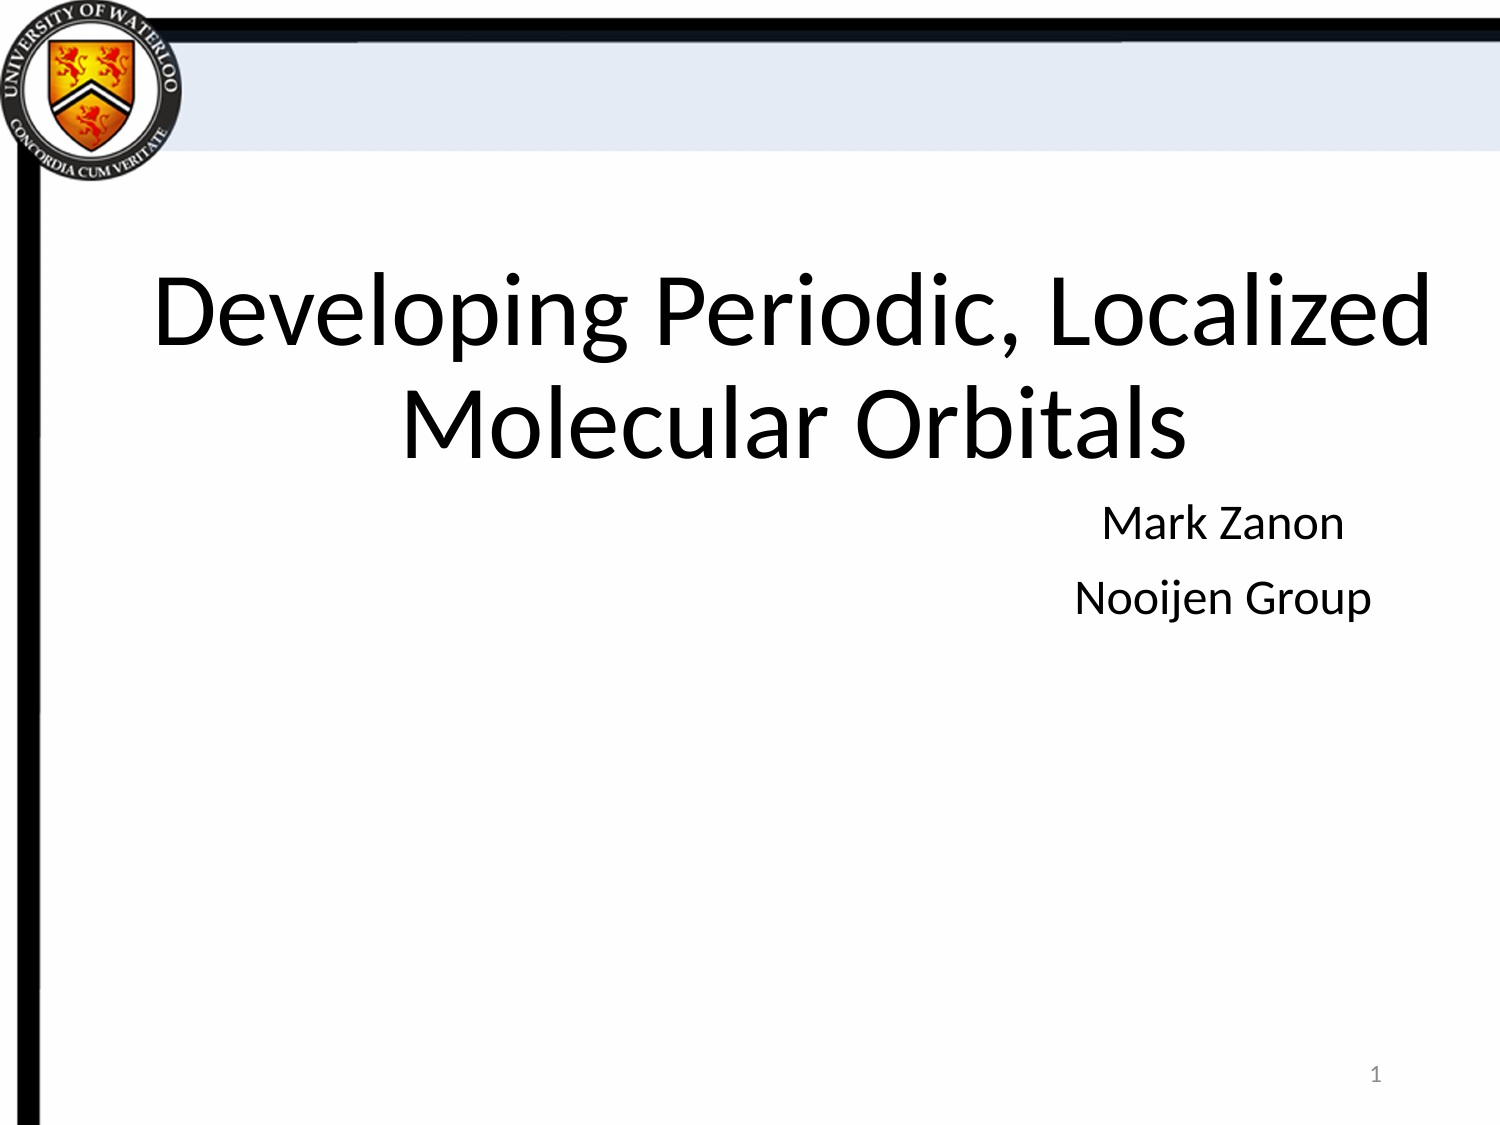

# Developing Periodic, Localized Molecular Orbitals
Mark Zanon
Nooijen Group
1